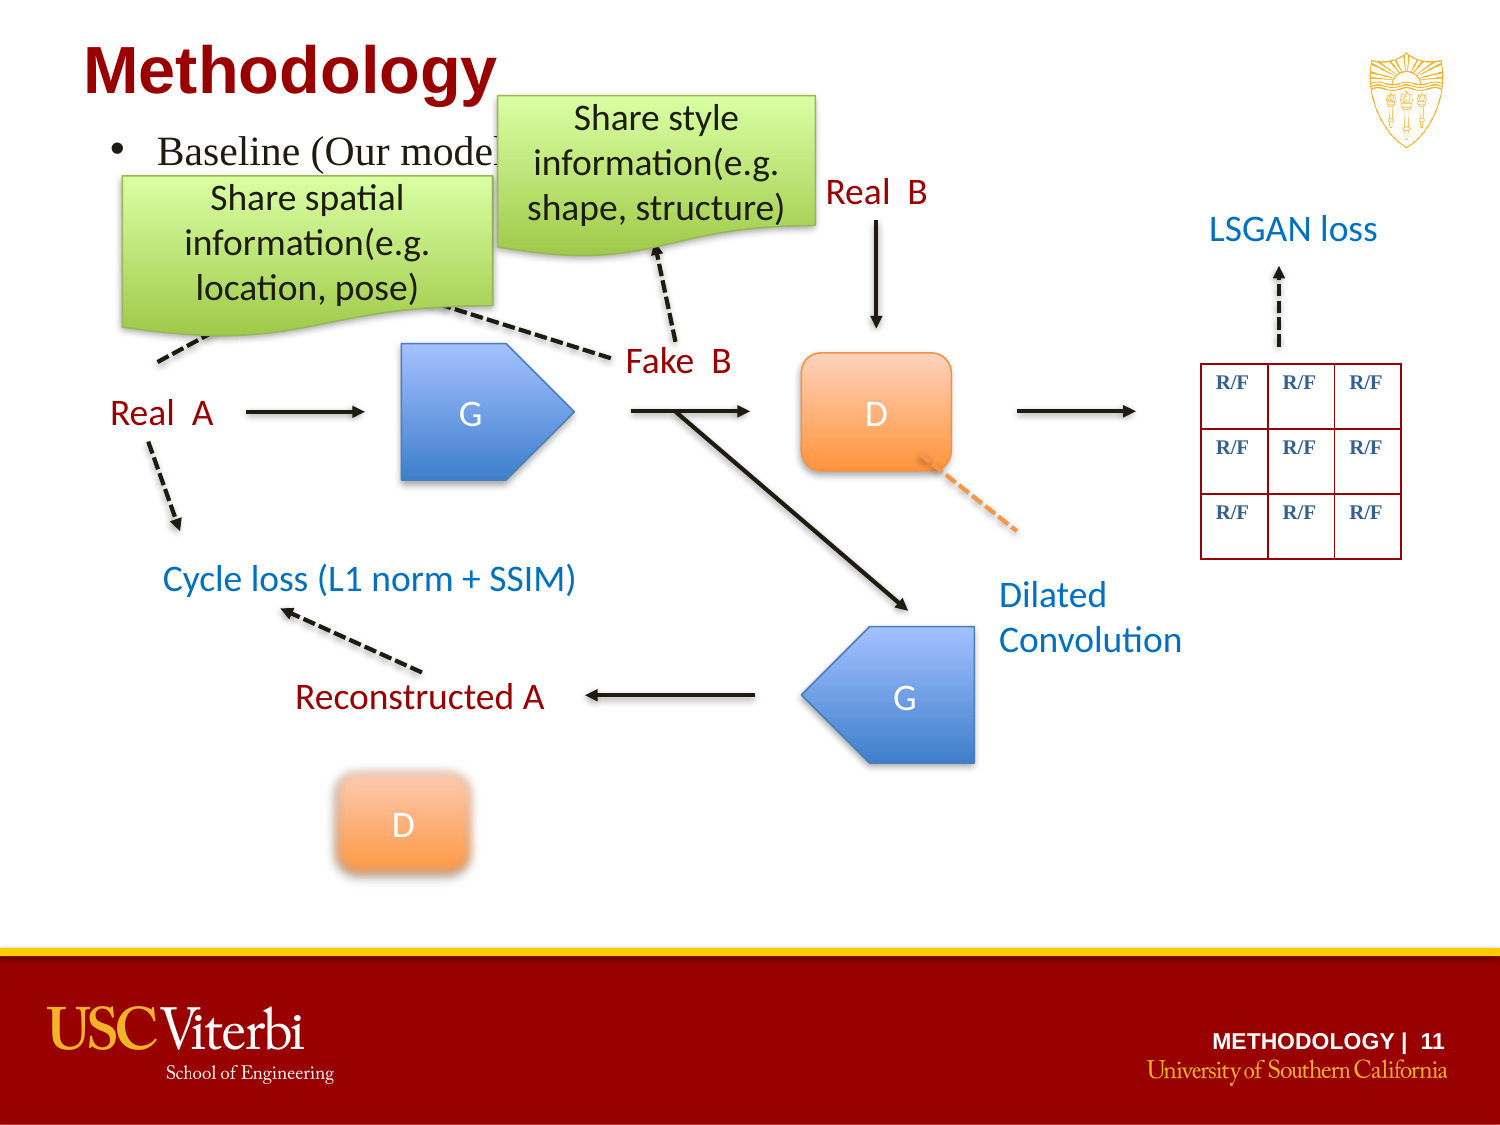

Methodology
Share style information(e.g. shape, structure)
Perceptual loss (style)
Baseline (Our model)
Real  B
Share spatial information(e.g. location, pose)
LSGAN loss
Perceptual loss (spatial)
Fake  B
G
D
| R/F | R/F | R/F |
| --- | --- | --- |
| R/F | R/F | R/F |
| R/F | R/F | R/F |
Real  A
Cycle loss (L1 norm + SSIM)
Dilated Convolution
G
Reconstructed A
D
METHODOLOGY |  11